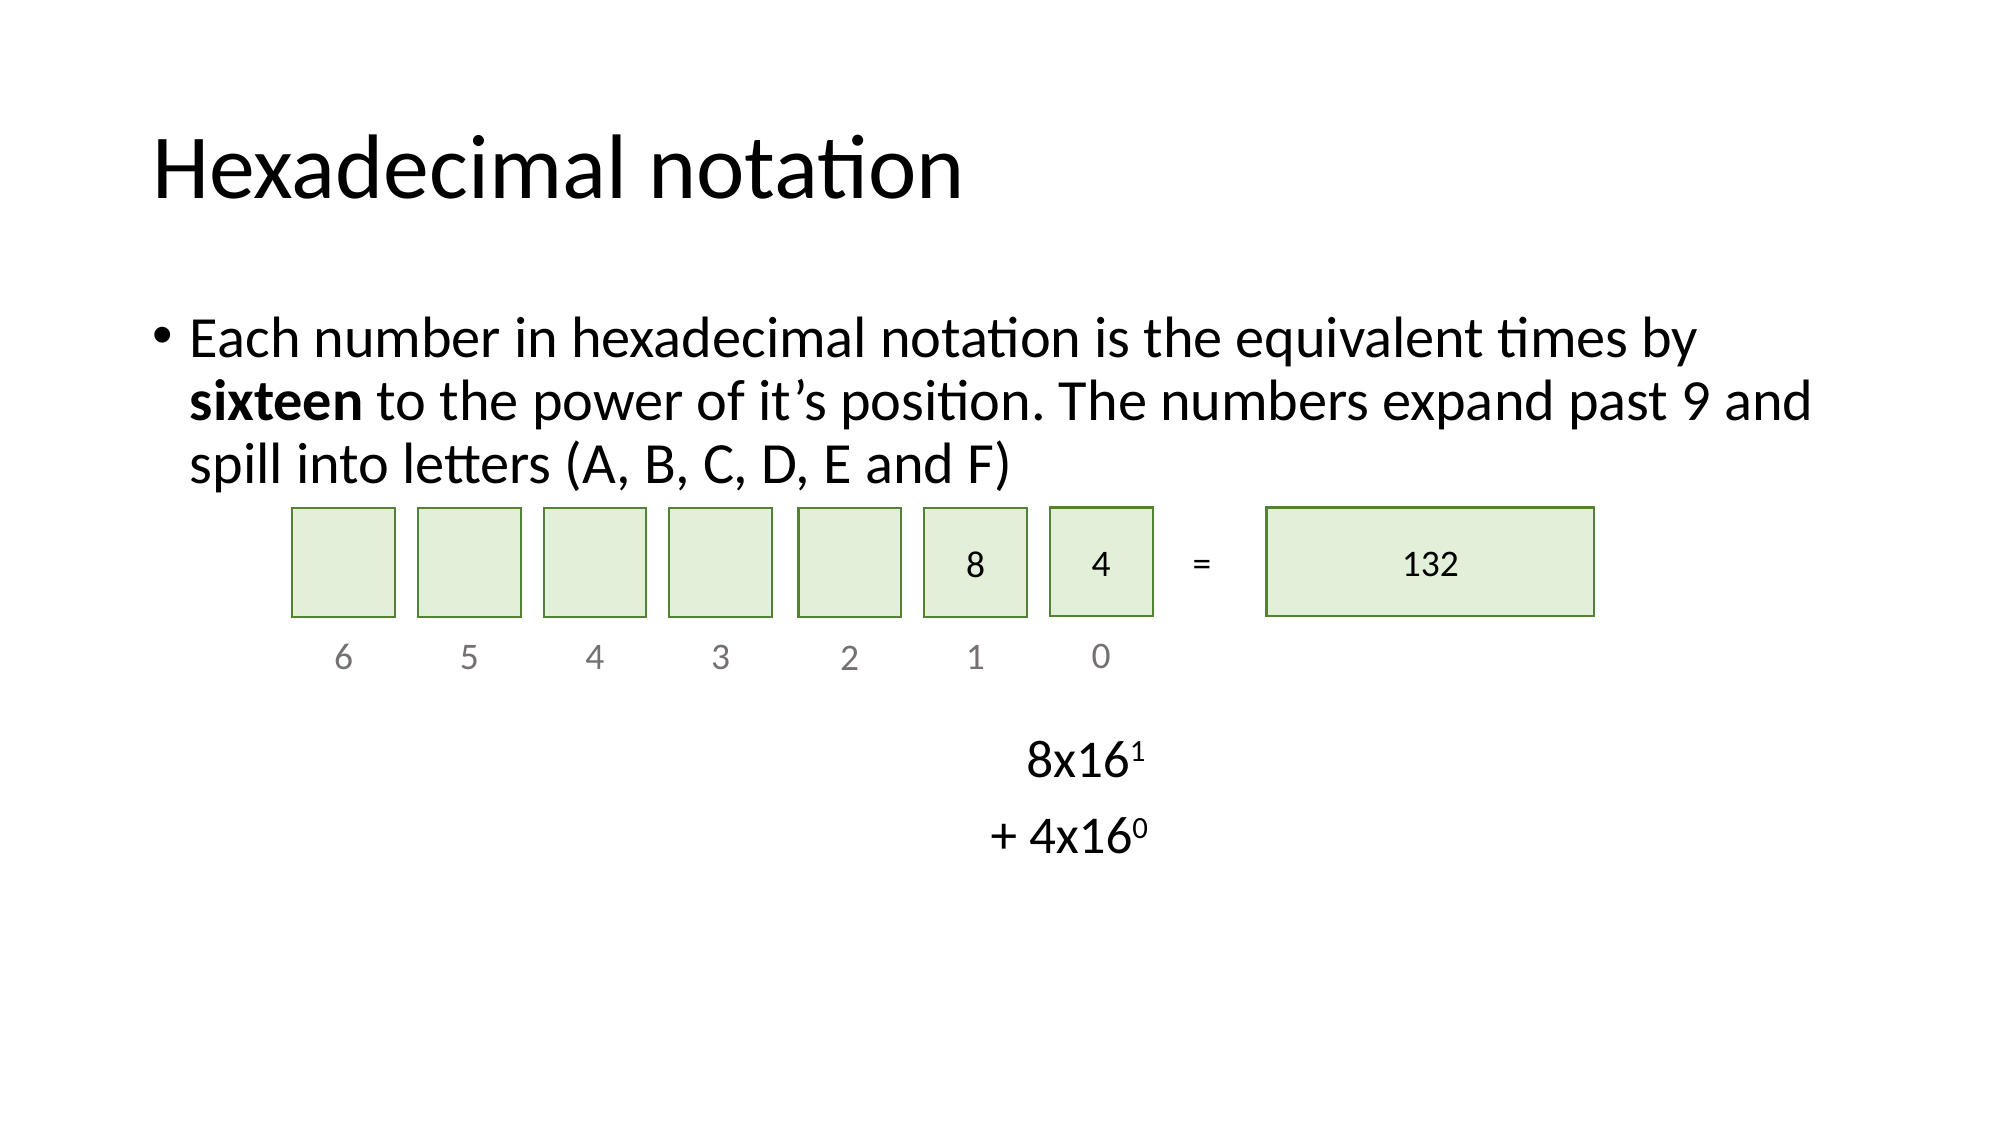

# Hexadecimal notation
Each number in hexadecimal notation is the equivalent times by sixteen to the power of it’s position. The numbers expand past 9 and spill into letters (A, B, C, D, E and F)
4
132

8
=
0
6
5
4
3
1
2
   8x161
+ 4x160